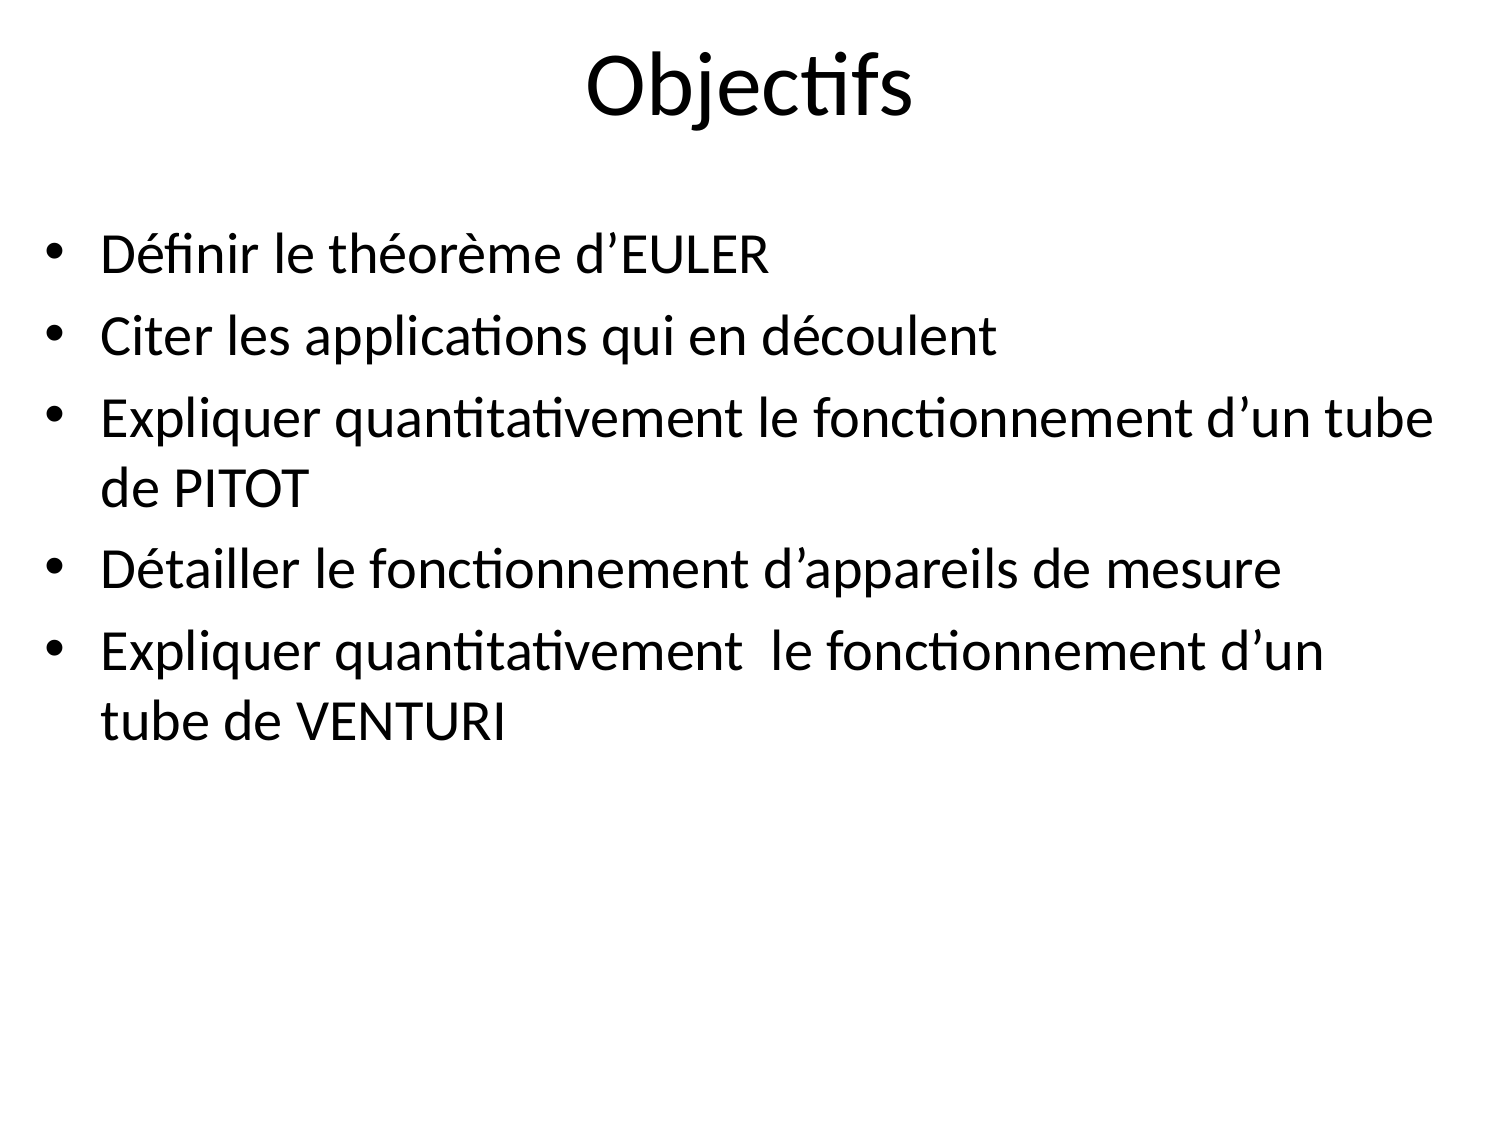

# Objectifs
Définir le théorème d’EULER
Citer les applications qui en découlent
Expliquer quantitativement le fonctionnement d’un tube de PITOT
Détailler le fonctionnement d’appareils de mesure
Expliquer quantitativement  le fonctionnement d’un tube de VENTURI